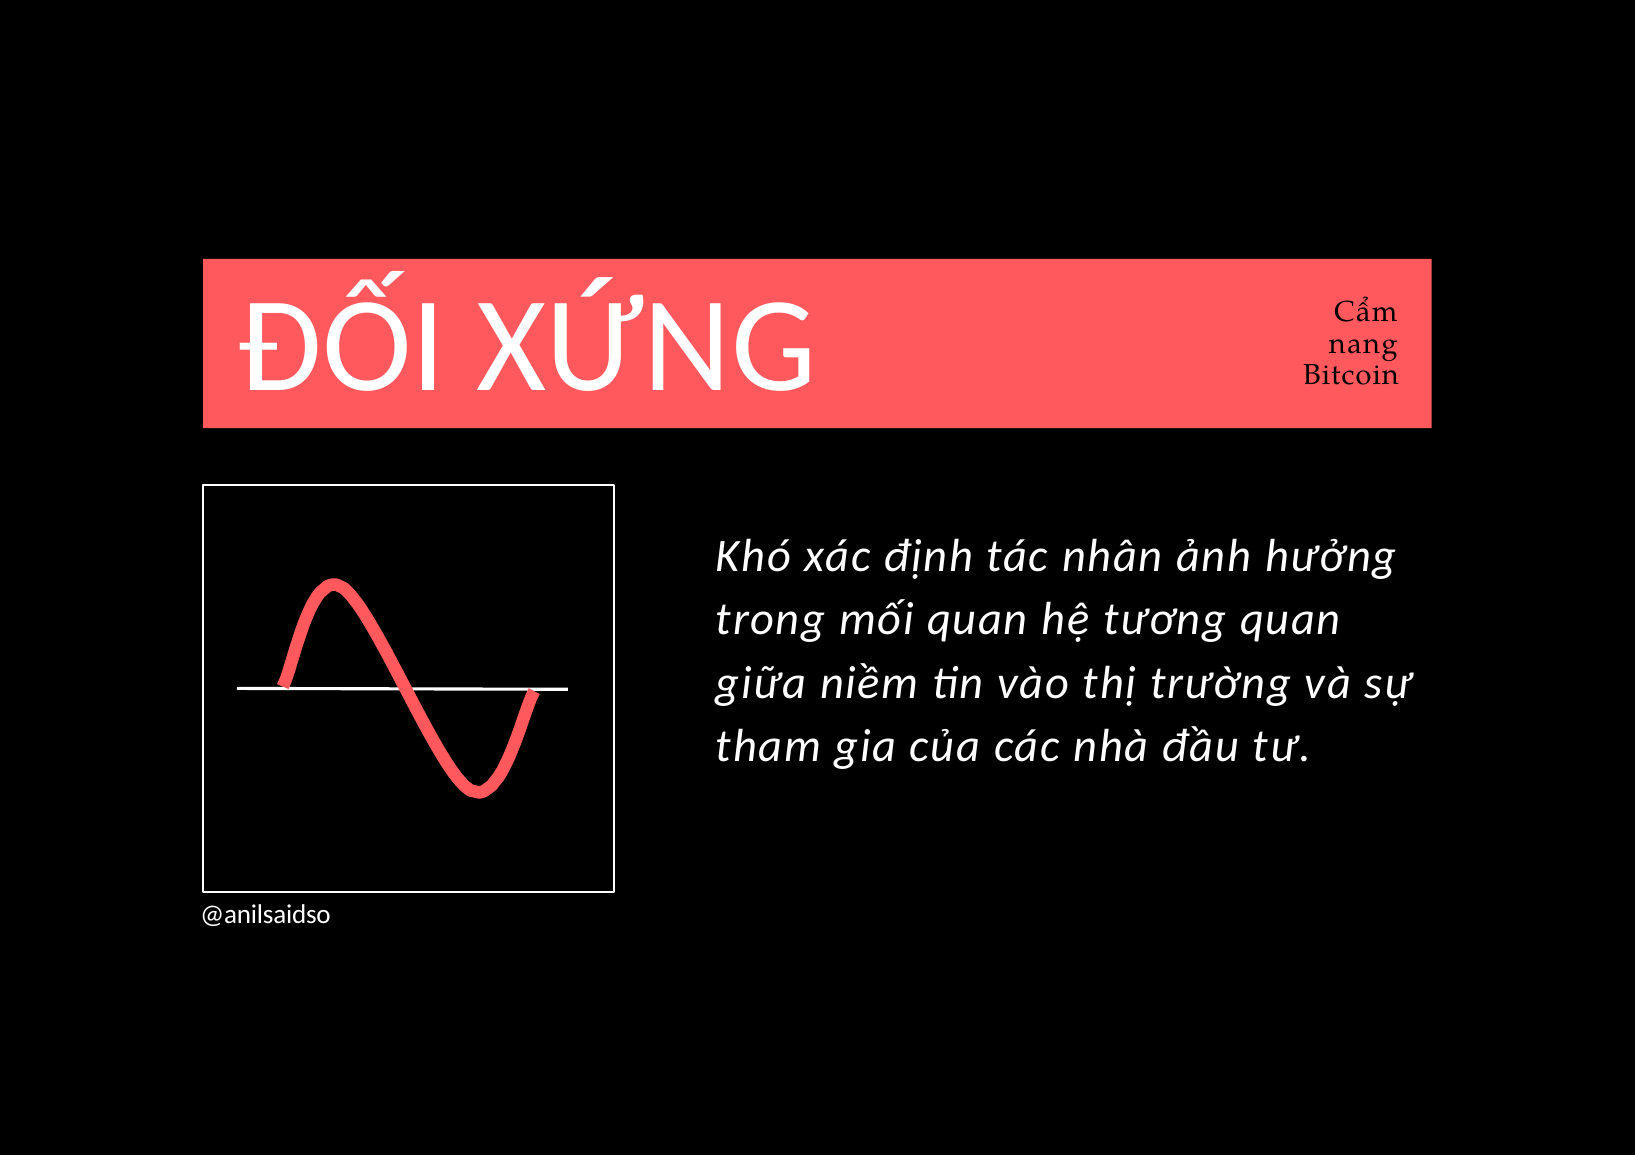

# ĐỐI XỨNG

Cẩm nang Bitcoin

Khó xác định tác nhân ảnh hưởng trong mối quan hệ tương quan giữa niềm tin vào thị trường và sự tham gia của các nhà đầu tư.

@anilsaidso